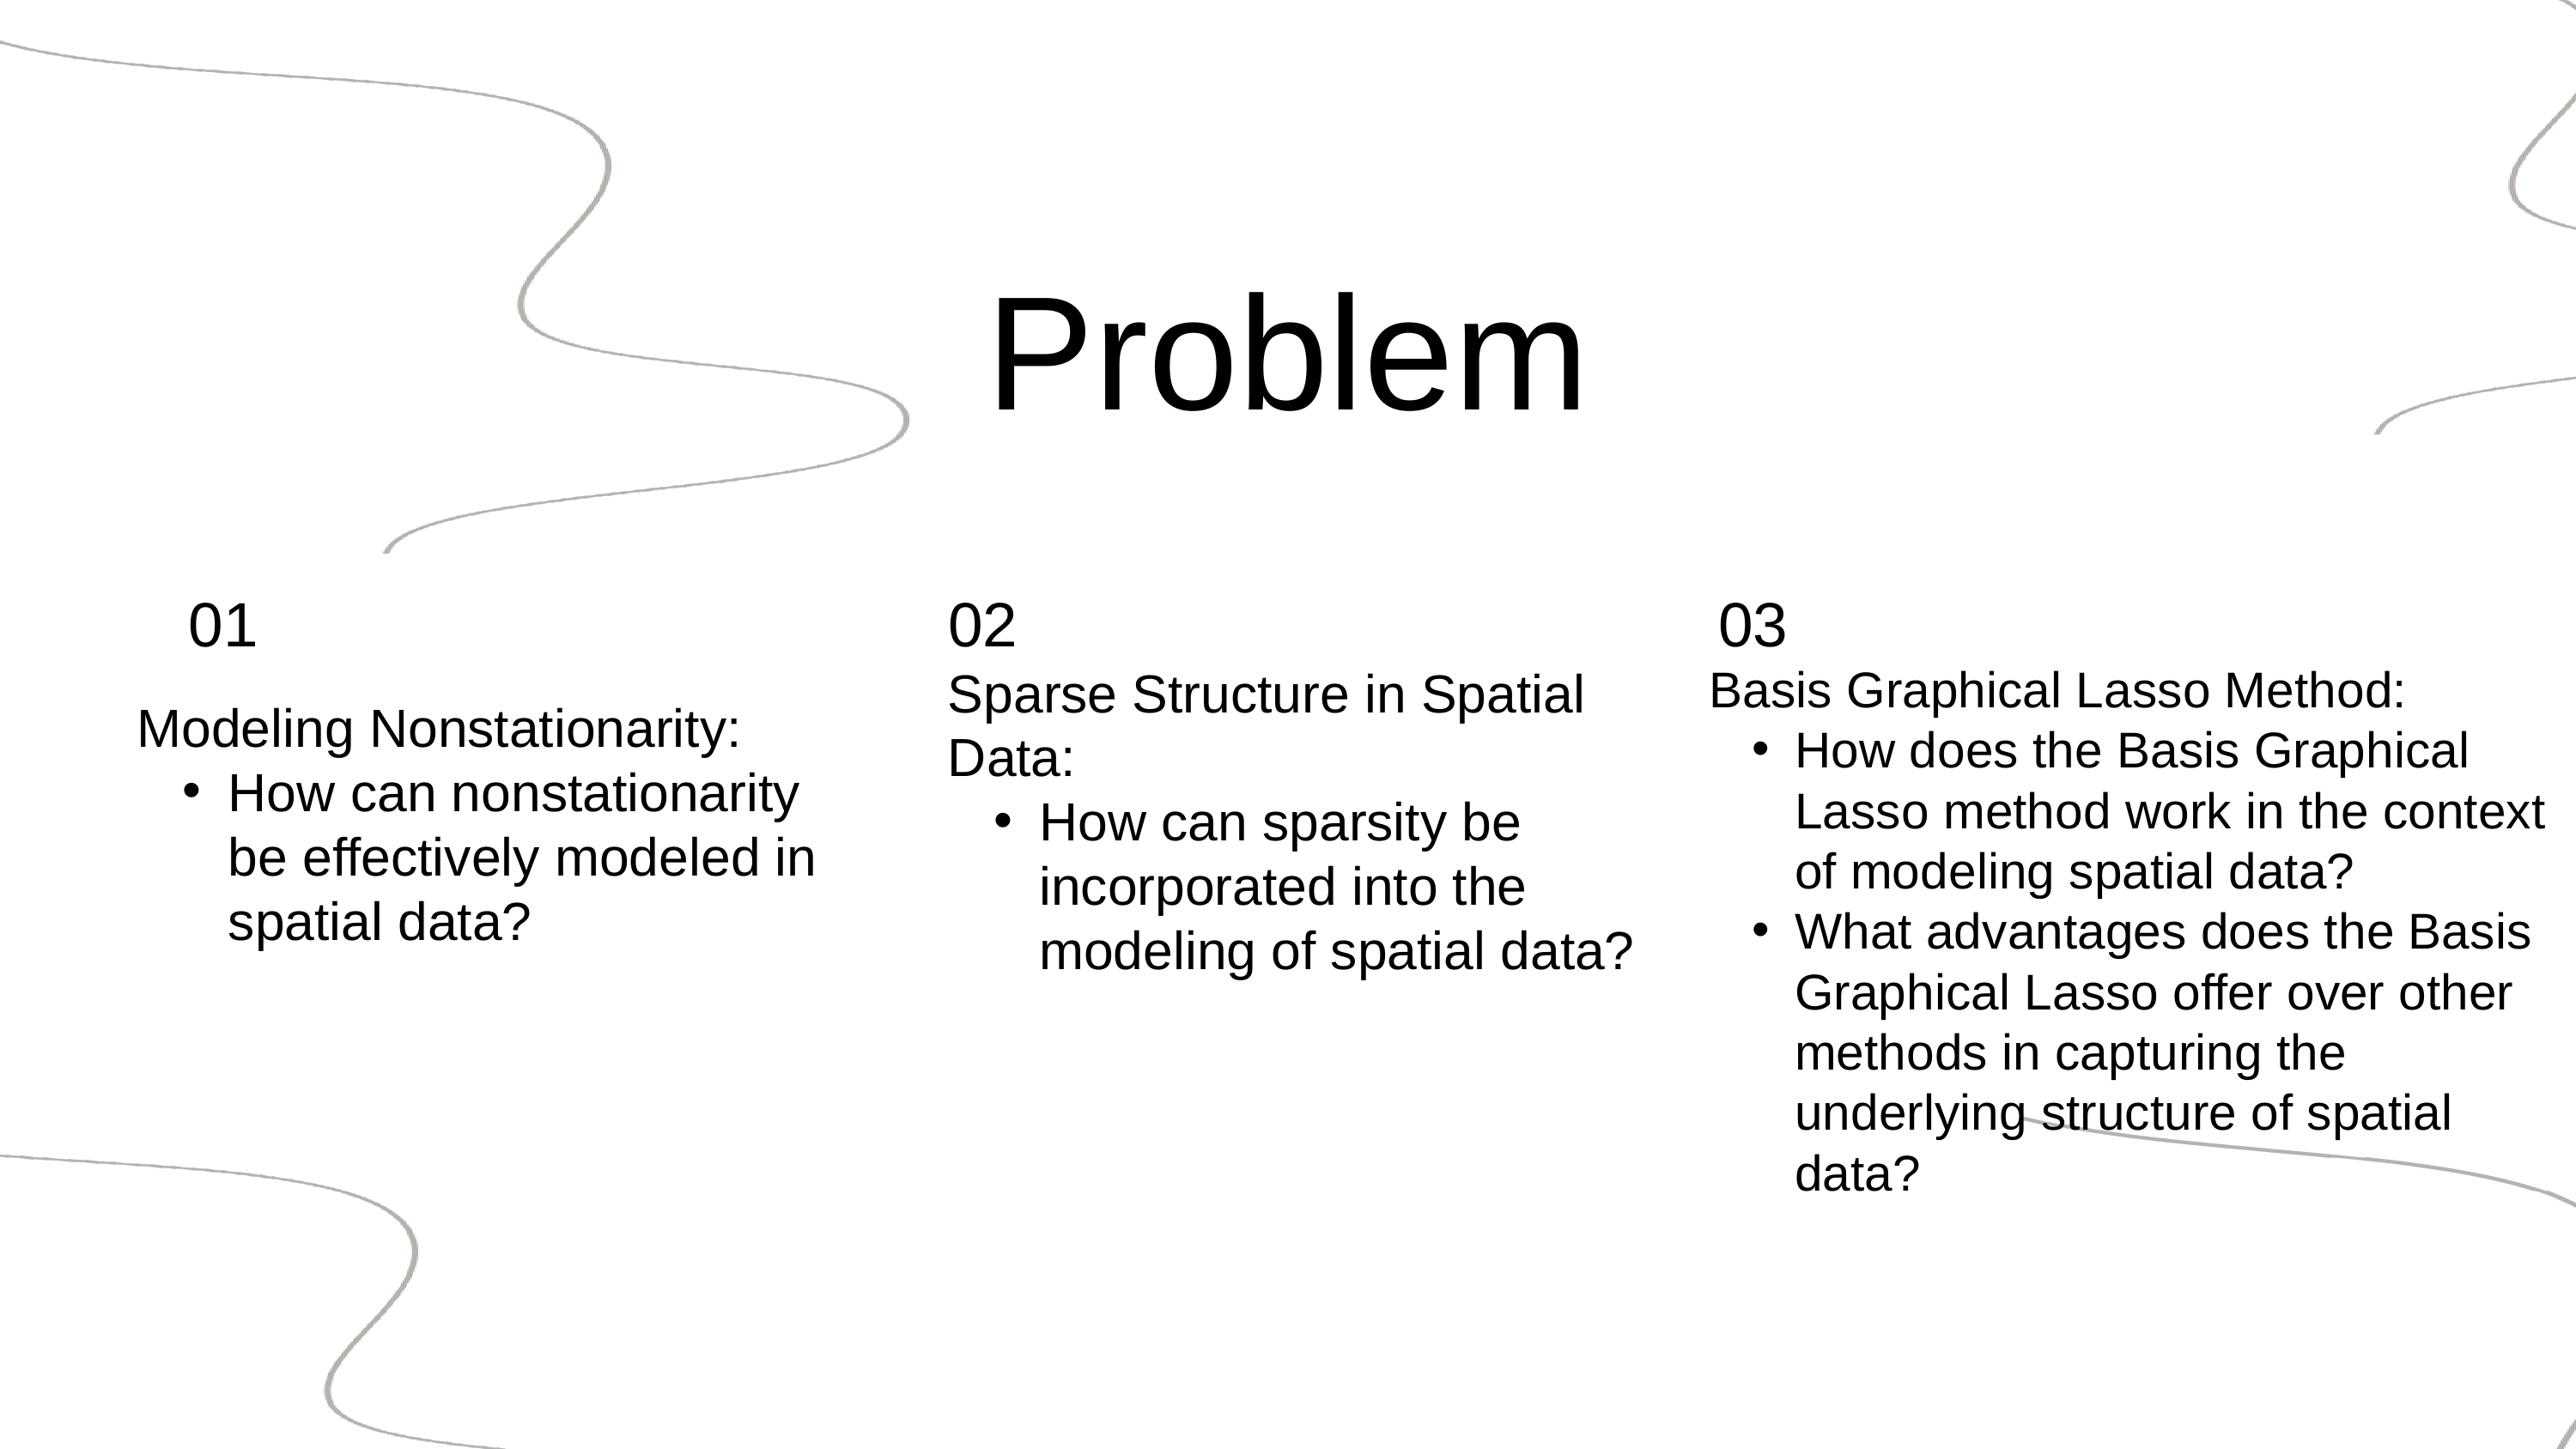

Problem
01
02
03
Basis Graphical Lasso Method:
How does the Basis Graphical Lasso method work in the context of modeling spatial data?
What advantages does the Basis Graphical Lasso offer over other methods in capturing the underlying structure of spatial data?

Sparse Structure in Spatial Data:
How can sparsity be incorporated into the modeling of spatial data?

Modeling Nonstationarity:
How can nonstationarity be effectively modeled in spatial data?